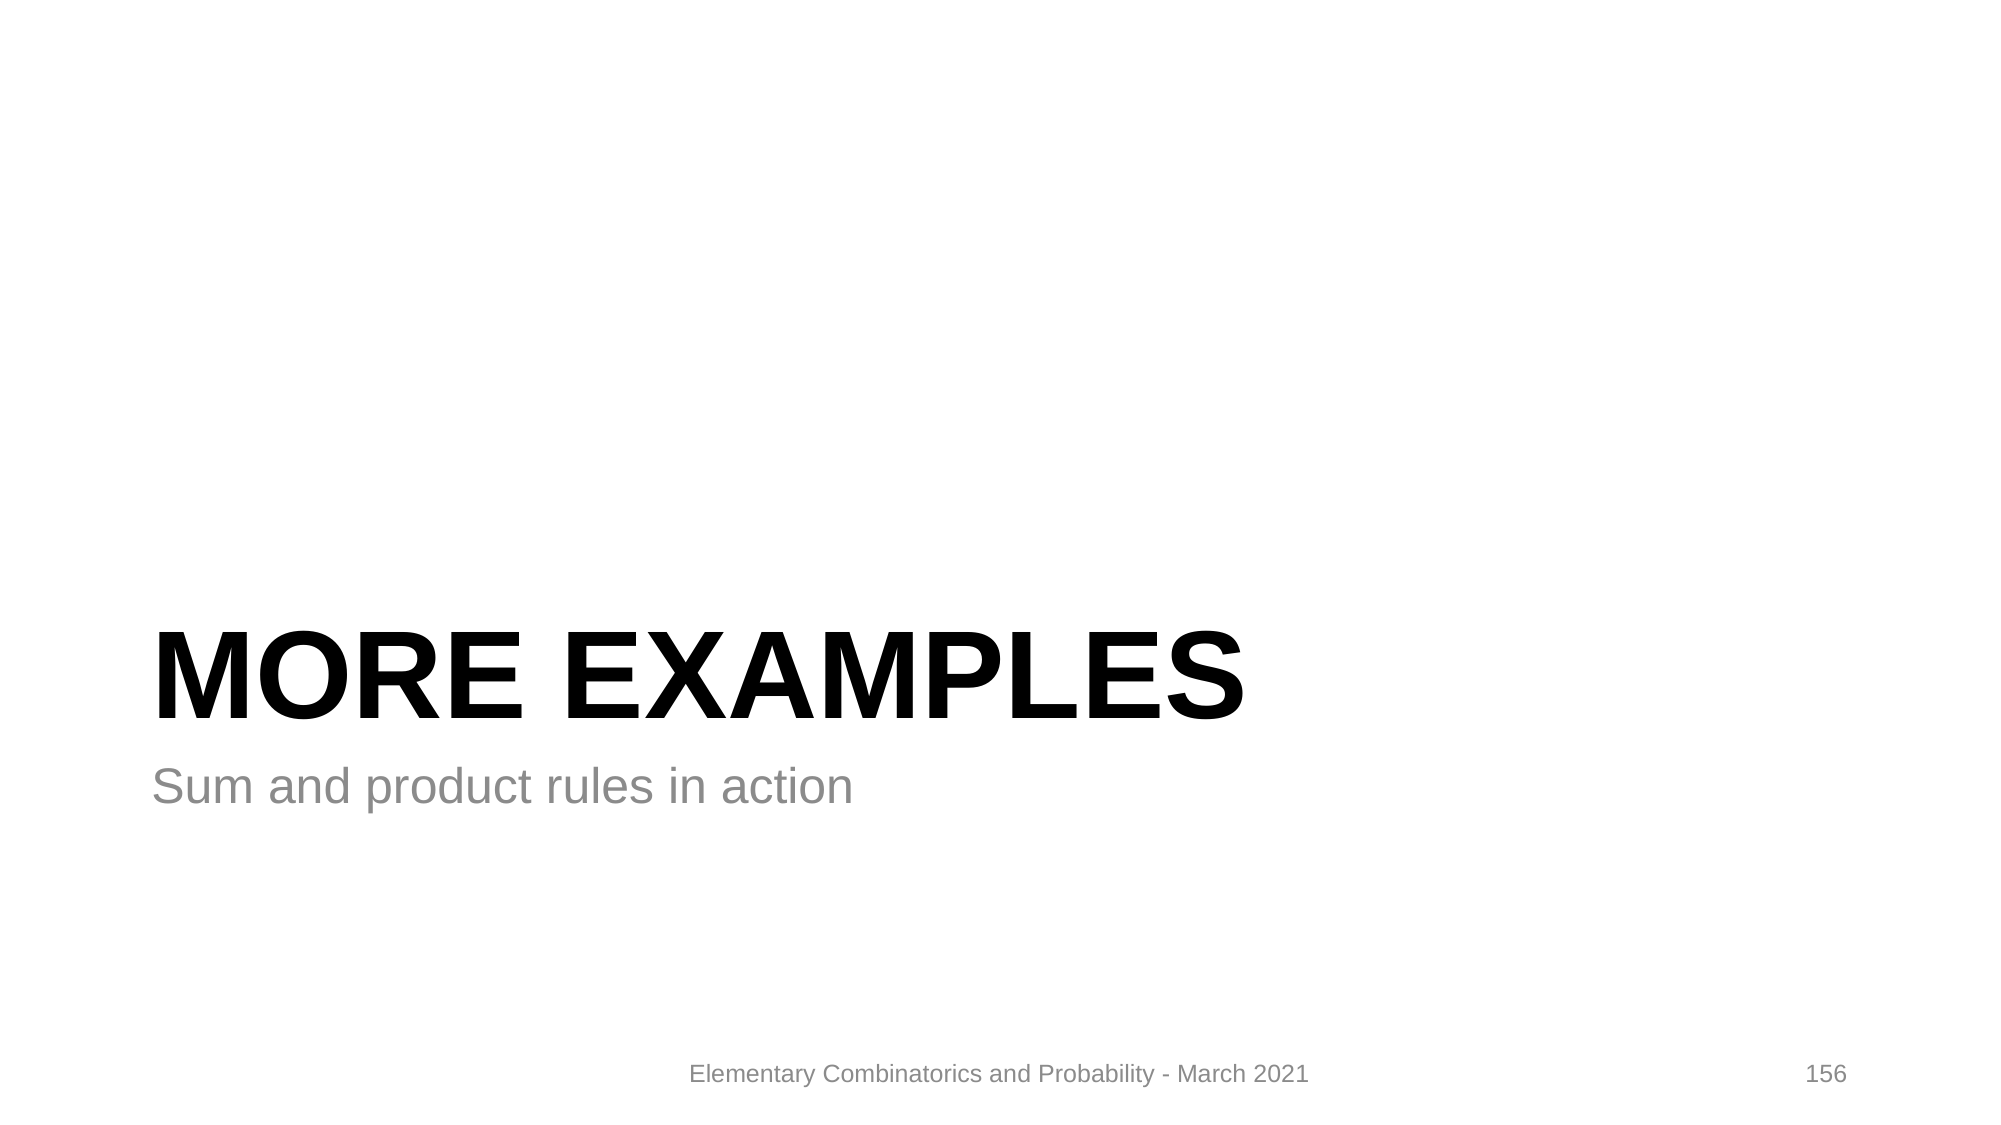

# MORE EXAMPLES
Sum and product rules in action
Elementary Combinatorics and Probability - March 2021
156